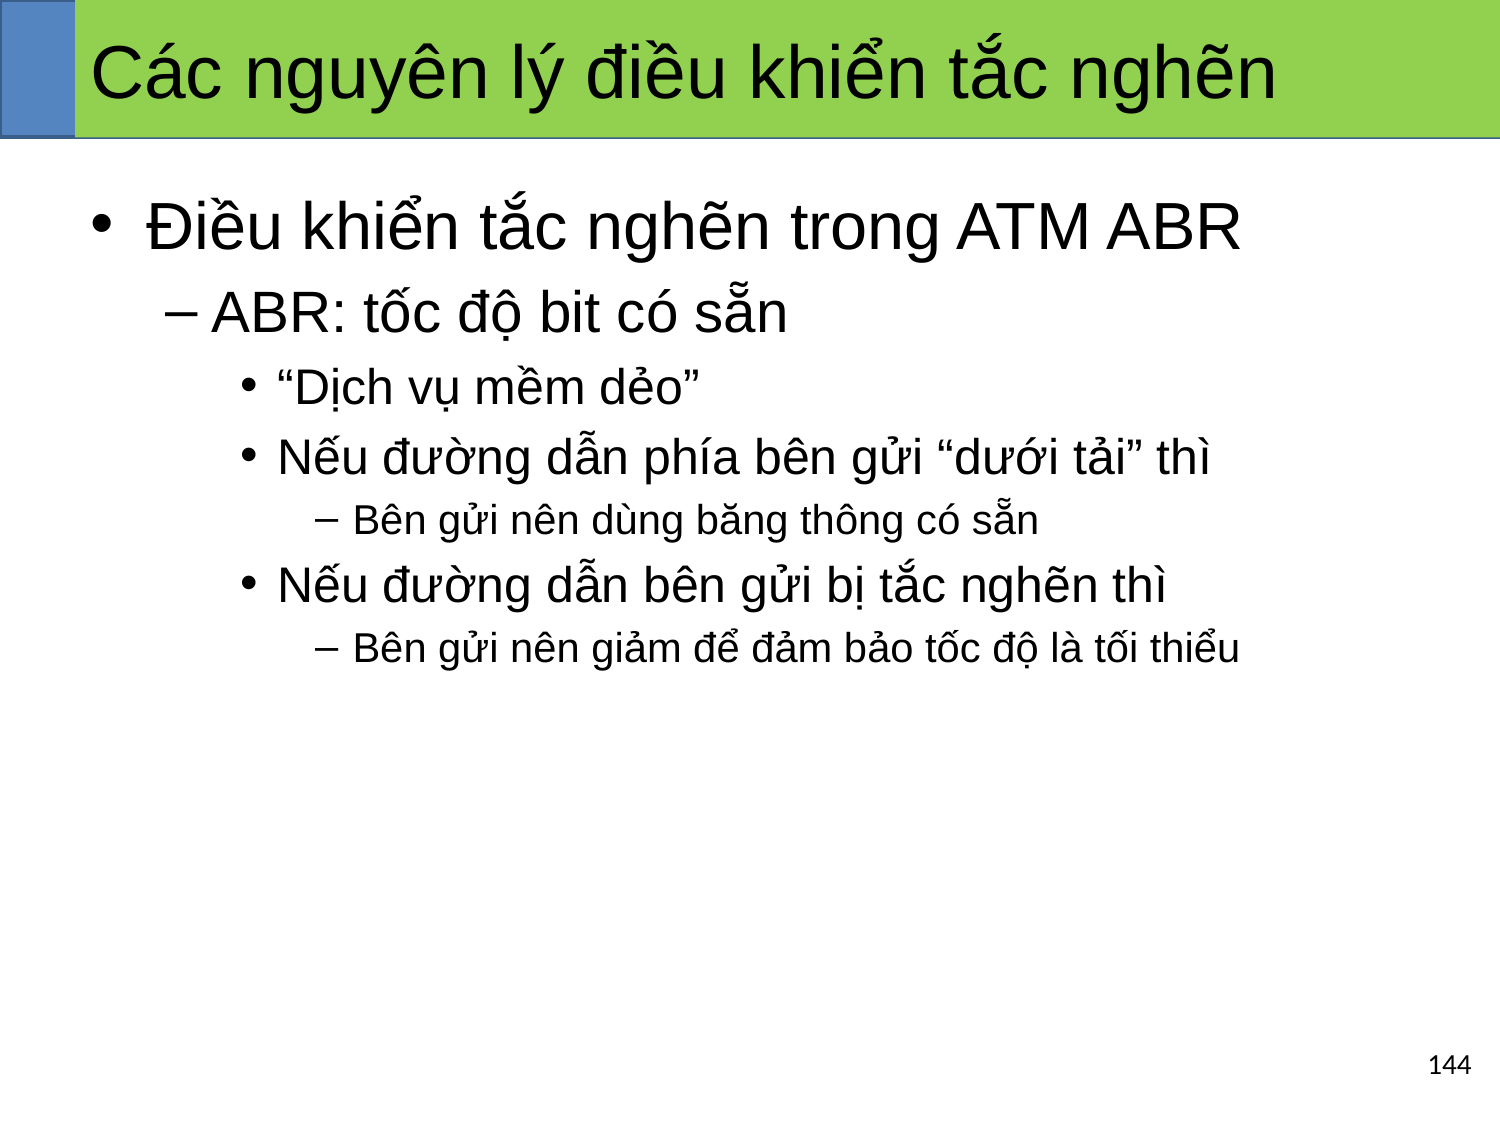

# Các nguyên lý điều khiển tắc nghẽn
Điều khiển tắc nghẽn trong ATM ABR
ABR: tốc độ bit có sẵn
“Dịch vụ mềm dẻo”
Nếu đường dẫn phía bên gửi “dưới tải” thì
Bên gửi nên dùng băng thông có sẵn
Nếu đường dẫn bên gửi bị tắc nghẽn thì
Bên gửi nên giảm để đảm bảo tốc độ là tối thiểu
144